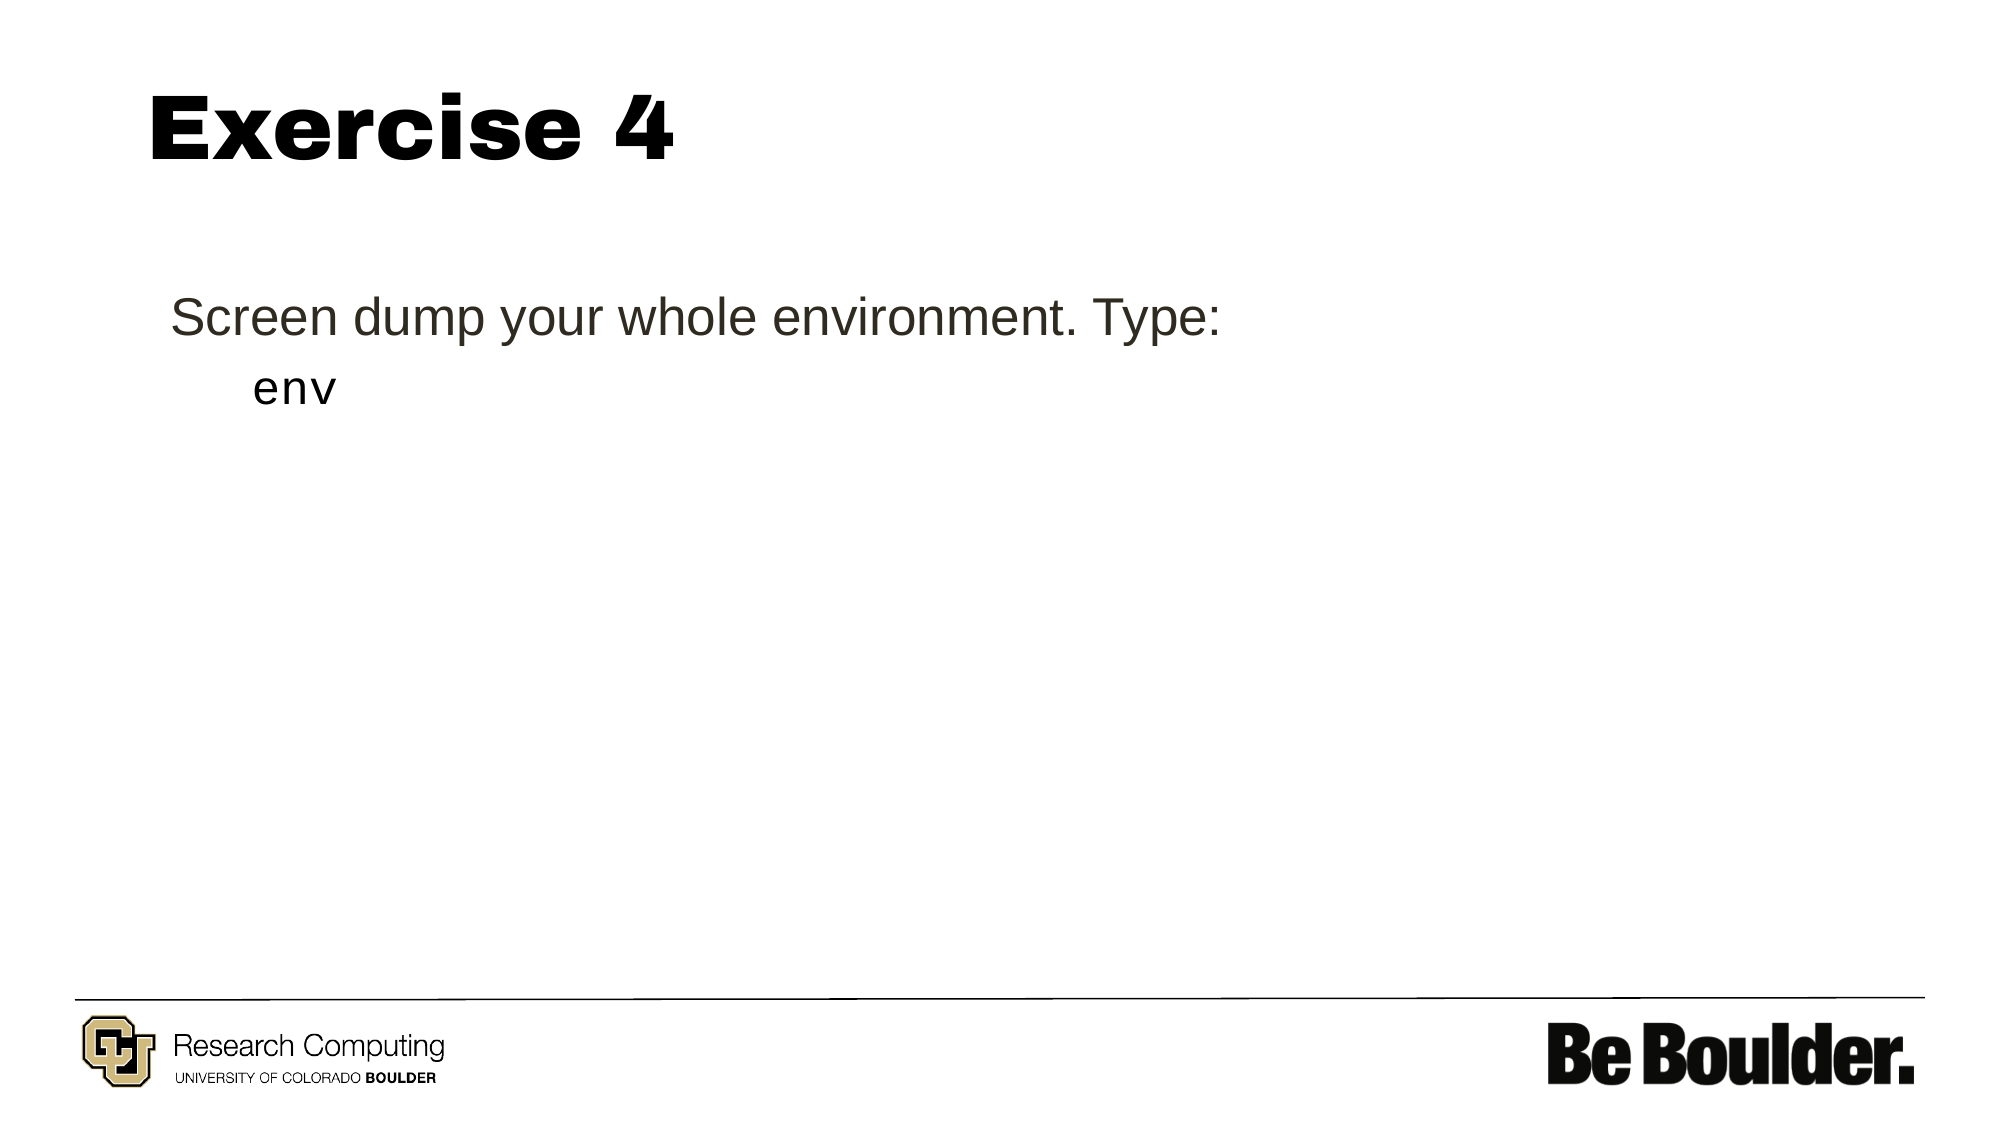

# Exercise 4

Screen dump your whole environment. Type:
env

Research Computing @ CU Boulder